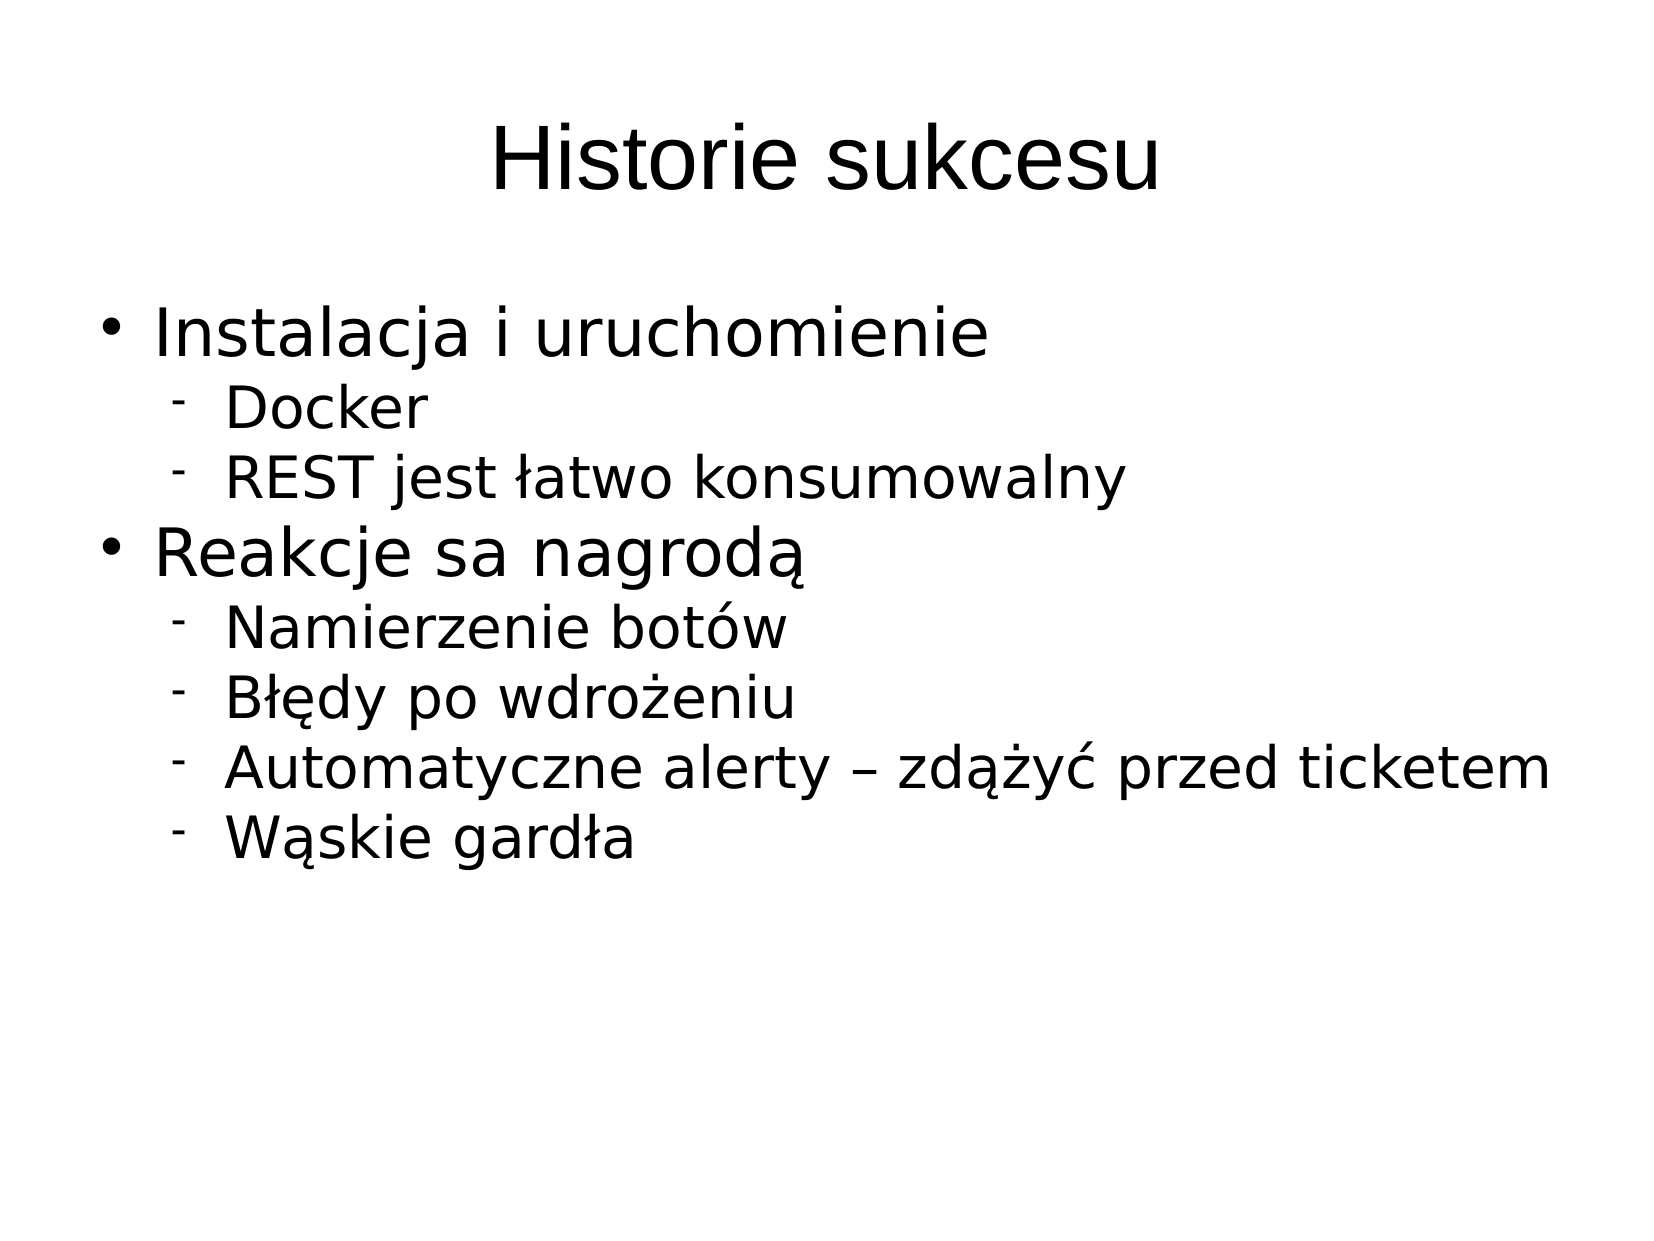

Historie sukcesu
Instalacja i uruchomienie
Docker
REST jest łatwo konsumowalny
Reakcje sa nagrodą
Namierzenie botów
Błędy po wdrożeniu
Automatyczne alerty – zdążyć przed ticketem
Wąskie gardła